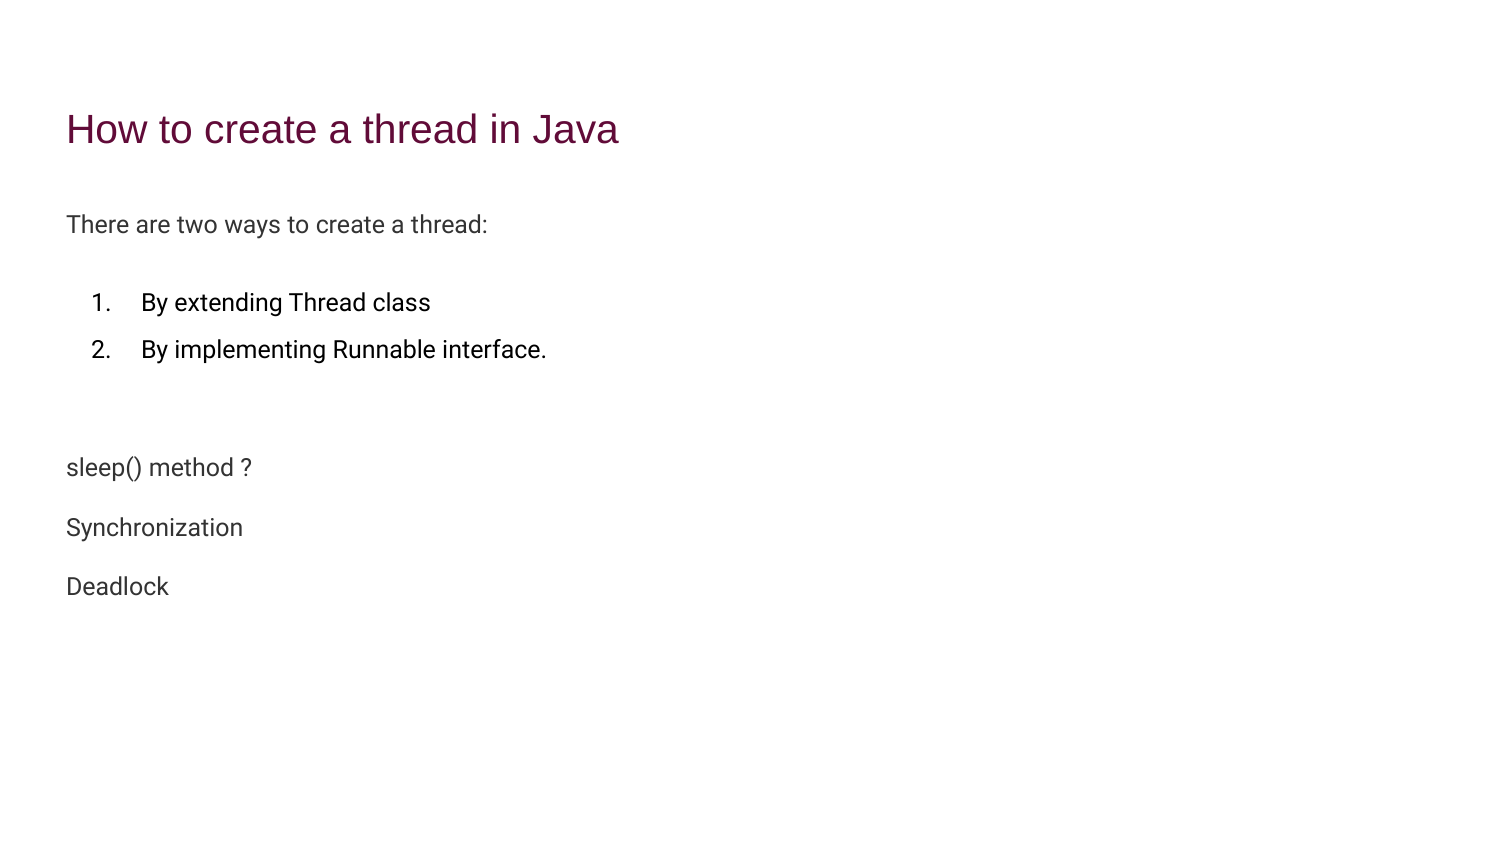

# How to create a thread in Java

There are two ways to create a thread:
By extending Thread class
By implementing Runnable interface.

sleep() method ?
Synchronization
Deadlock